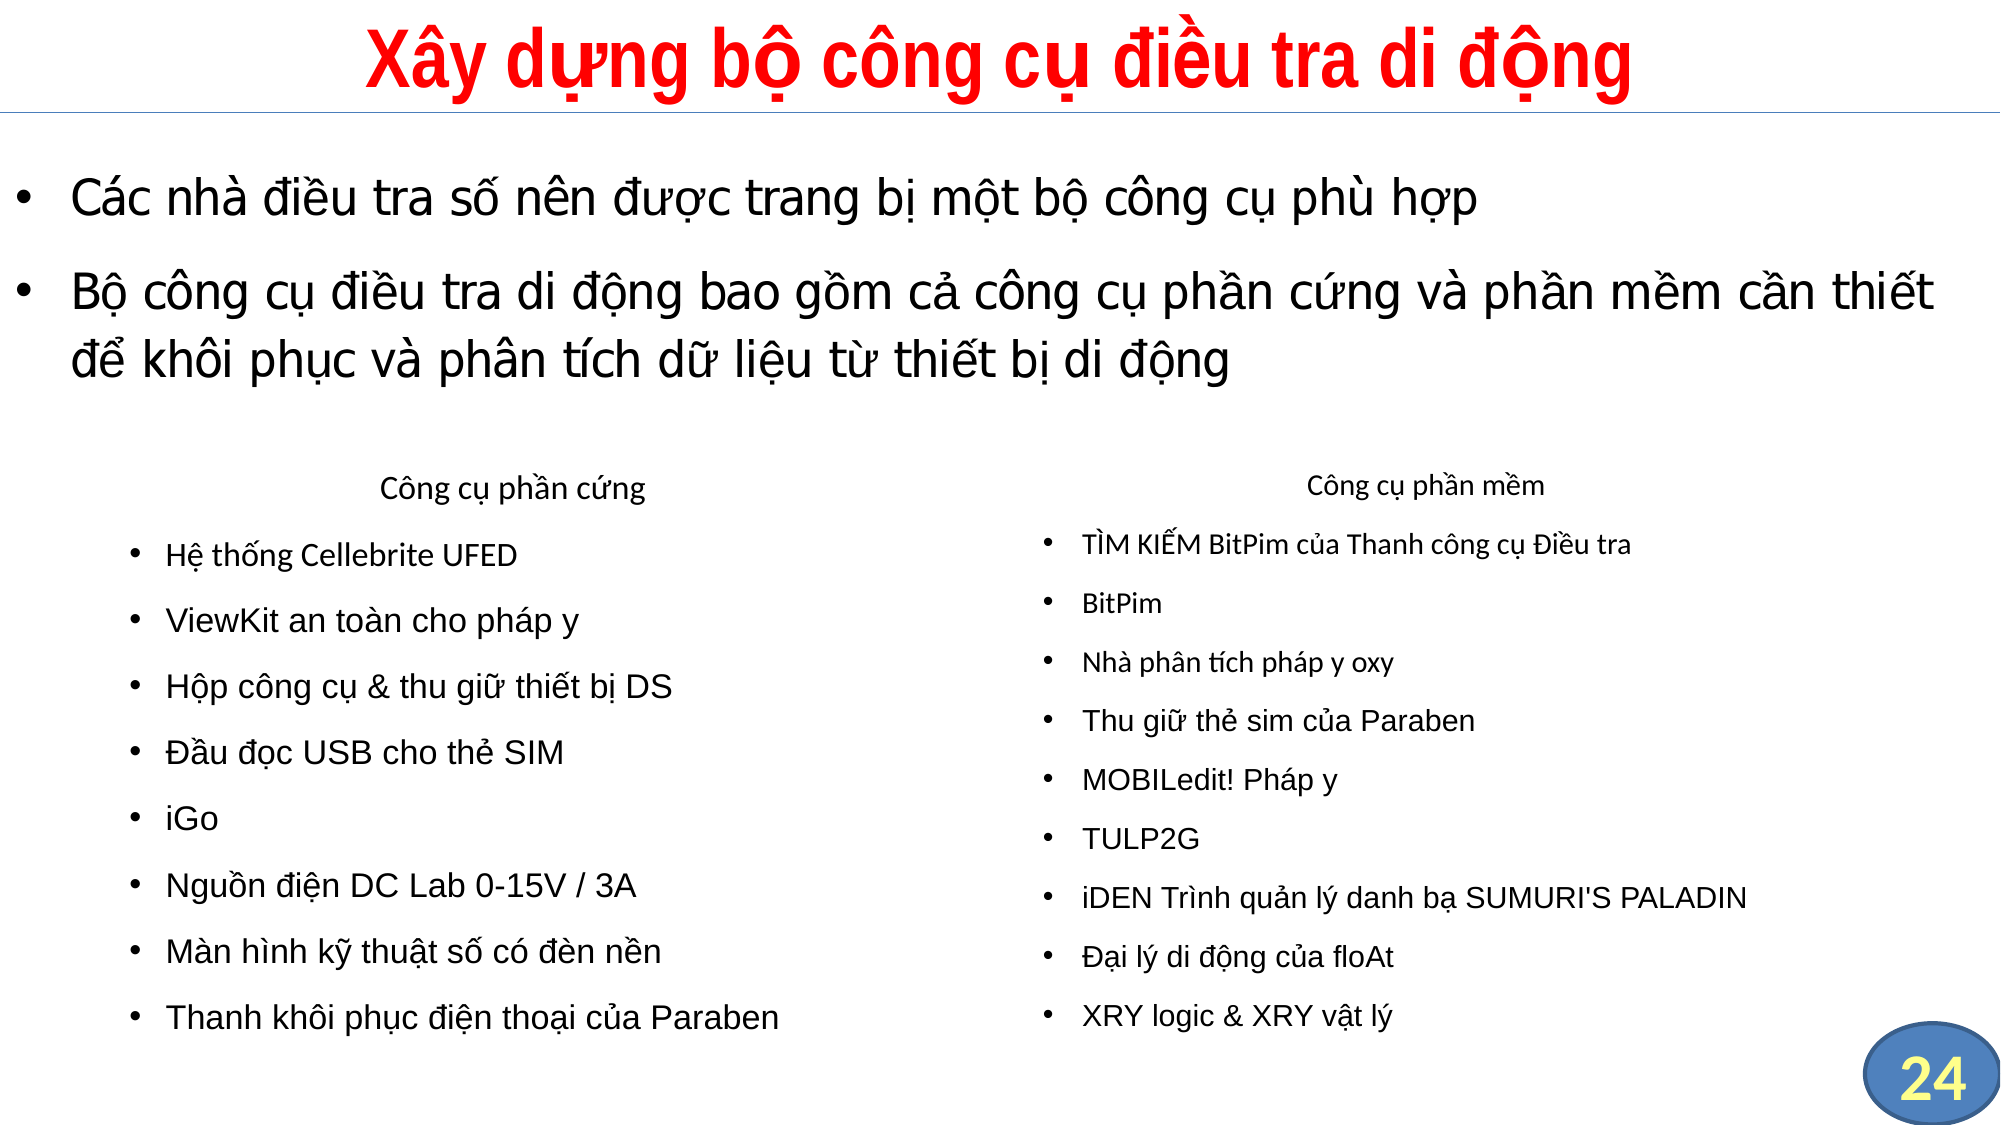

# Xây dựng bộ công cụ điều tra di động
Các nhà điều tra số nên được trang bị một bộ công cụ phù hợp
Bộ công cụ điều tra di động bao gồm cả công cụ phần cứng và phần mềm cần thiết để khôi phục và phân tích dữ liệu từ thiết bị di động

Công cụ phần cứng
Hệ thống Cellebrite UFED
ViewKit an toàn cho pháp y
Hộp công cụ & thu giữ thiết bị DS
Đầu đọc USB cho thẻ SIM
iGo
Nguồn điện DC Lab 0-15V / 3A
Màn hình kỹ thuật số có đèn nền
Thanh khôi phục điện thoại của Paraben

Công cụ phần mềm
TÌM KIẾM BitPim của Thanh công cụ Điều tra
BitPim
Nhà phân tích pháp y oxy
Thu giữ thẻ sim của Paraben
MOBILedit! Pháp y
TULP2G
iDEN Trình quản lý danh bạ SUMURI'S PALADIN
Đại lý di động của floAt
XRY logic & XRY vật lý
24